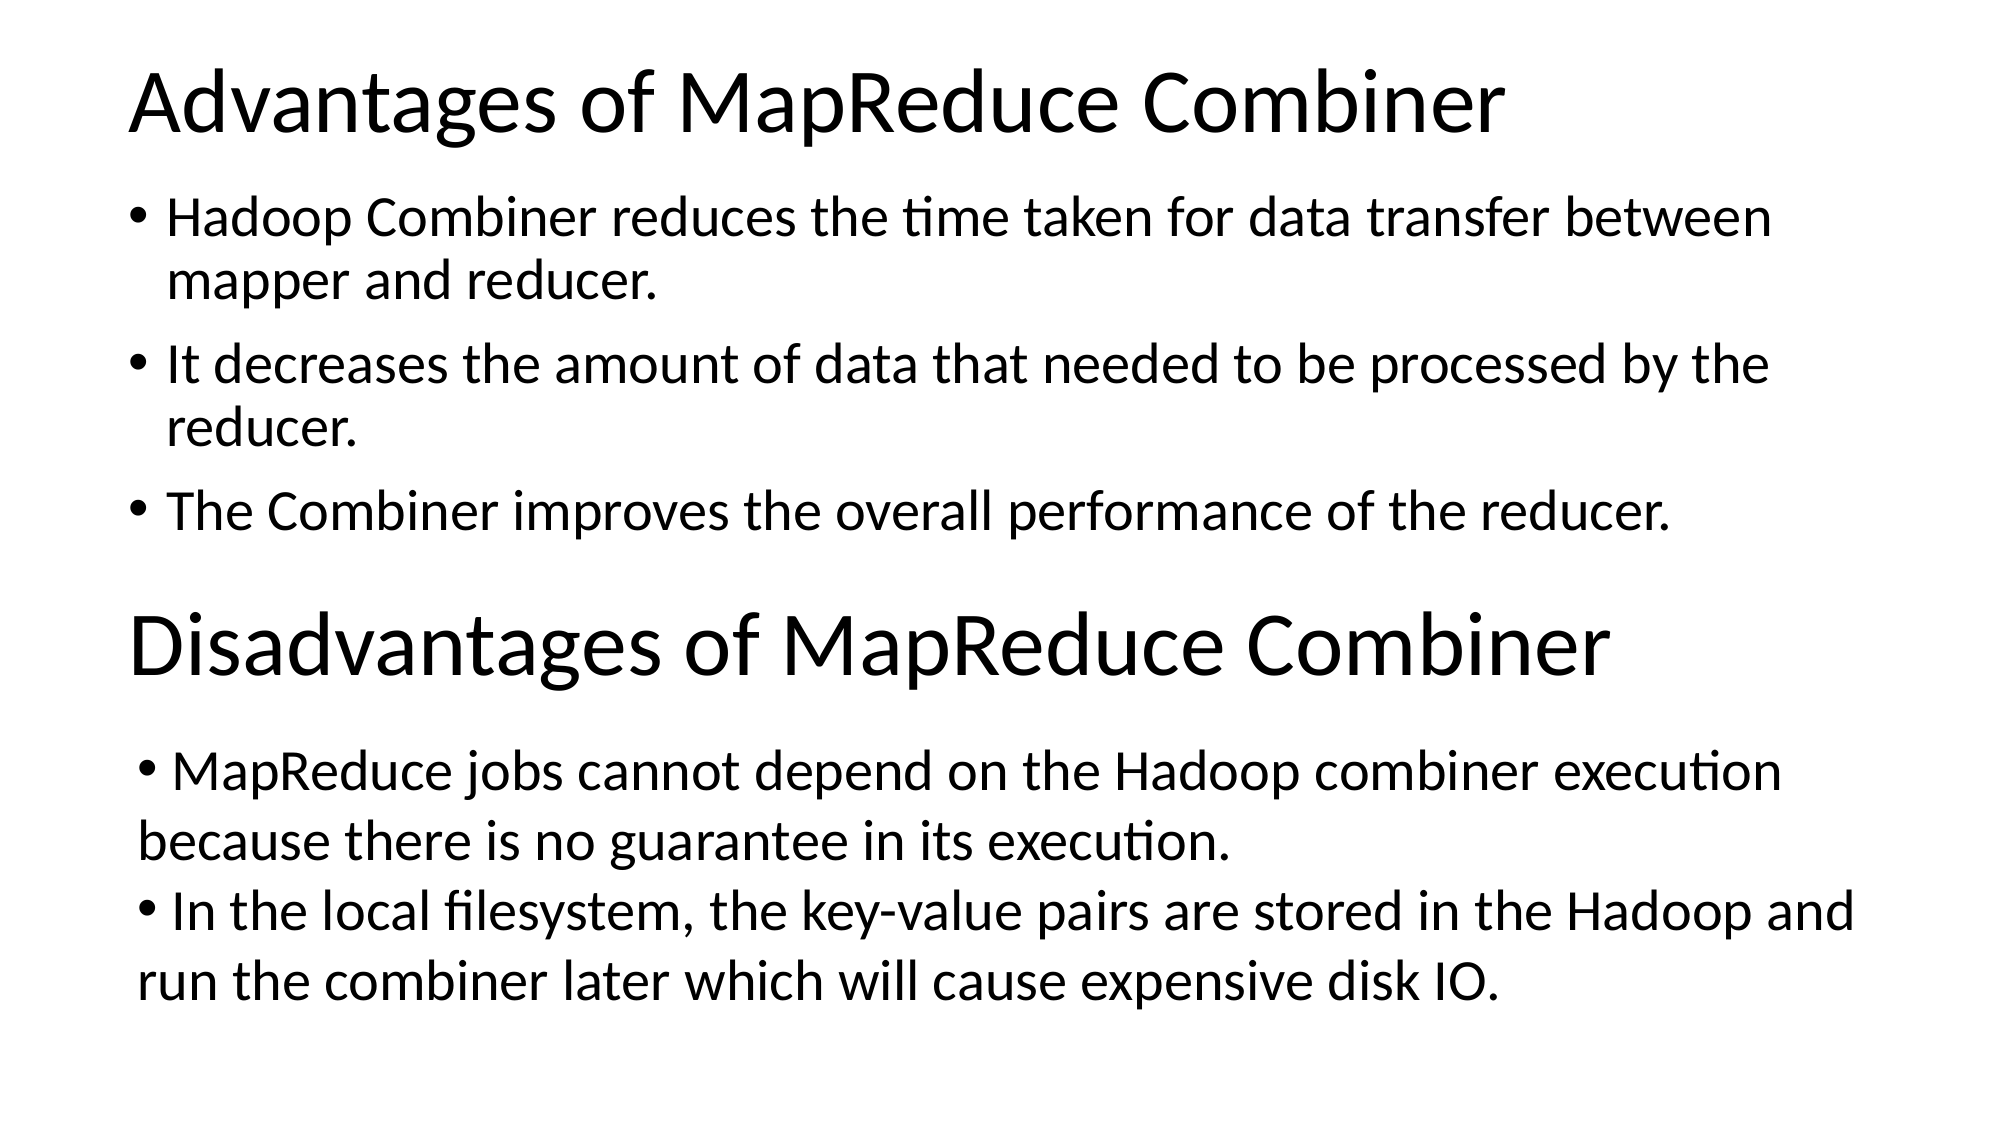

Advantages of MapReduce Combiner
Hadoop Combiner reduces the time taken for data transfer between mapper and reducer.
It decreases the amount of data that needed to be processed by the reducer.
The Combiner improves the overall performance of the reducer.
# Disadvantages of MapReduce Combiner
 MapReduce jobs cannot depend on the Hadoop combiner execution because there is no guarantee in its execution.
 In the local filesystem, the key-value pairs are stored in the Hadoop and run the combiner later which will cause expensive disk IO.